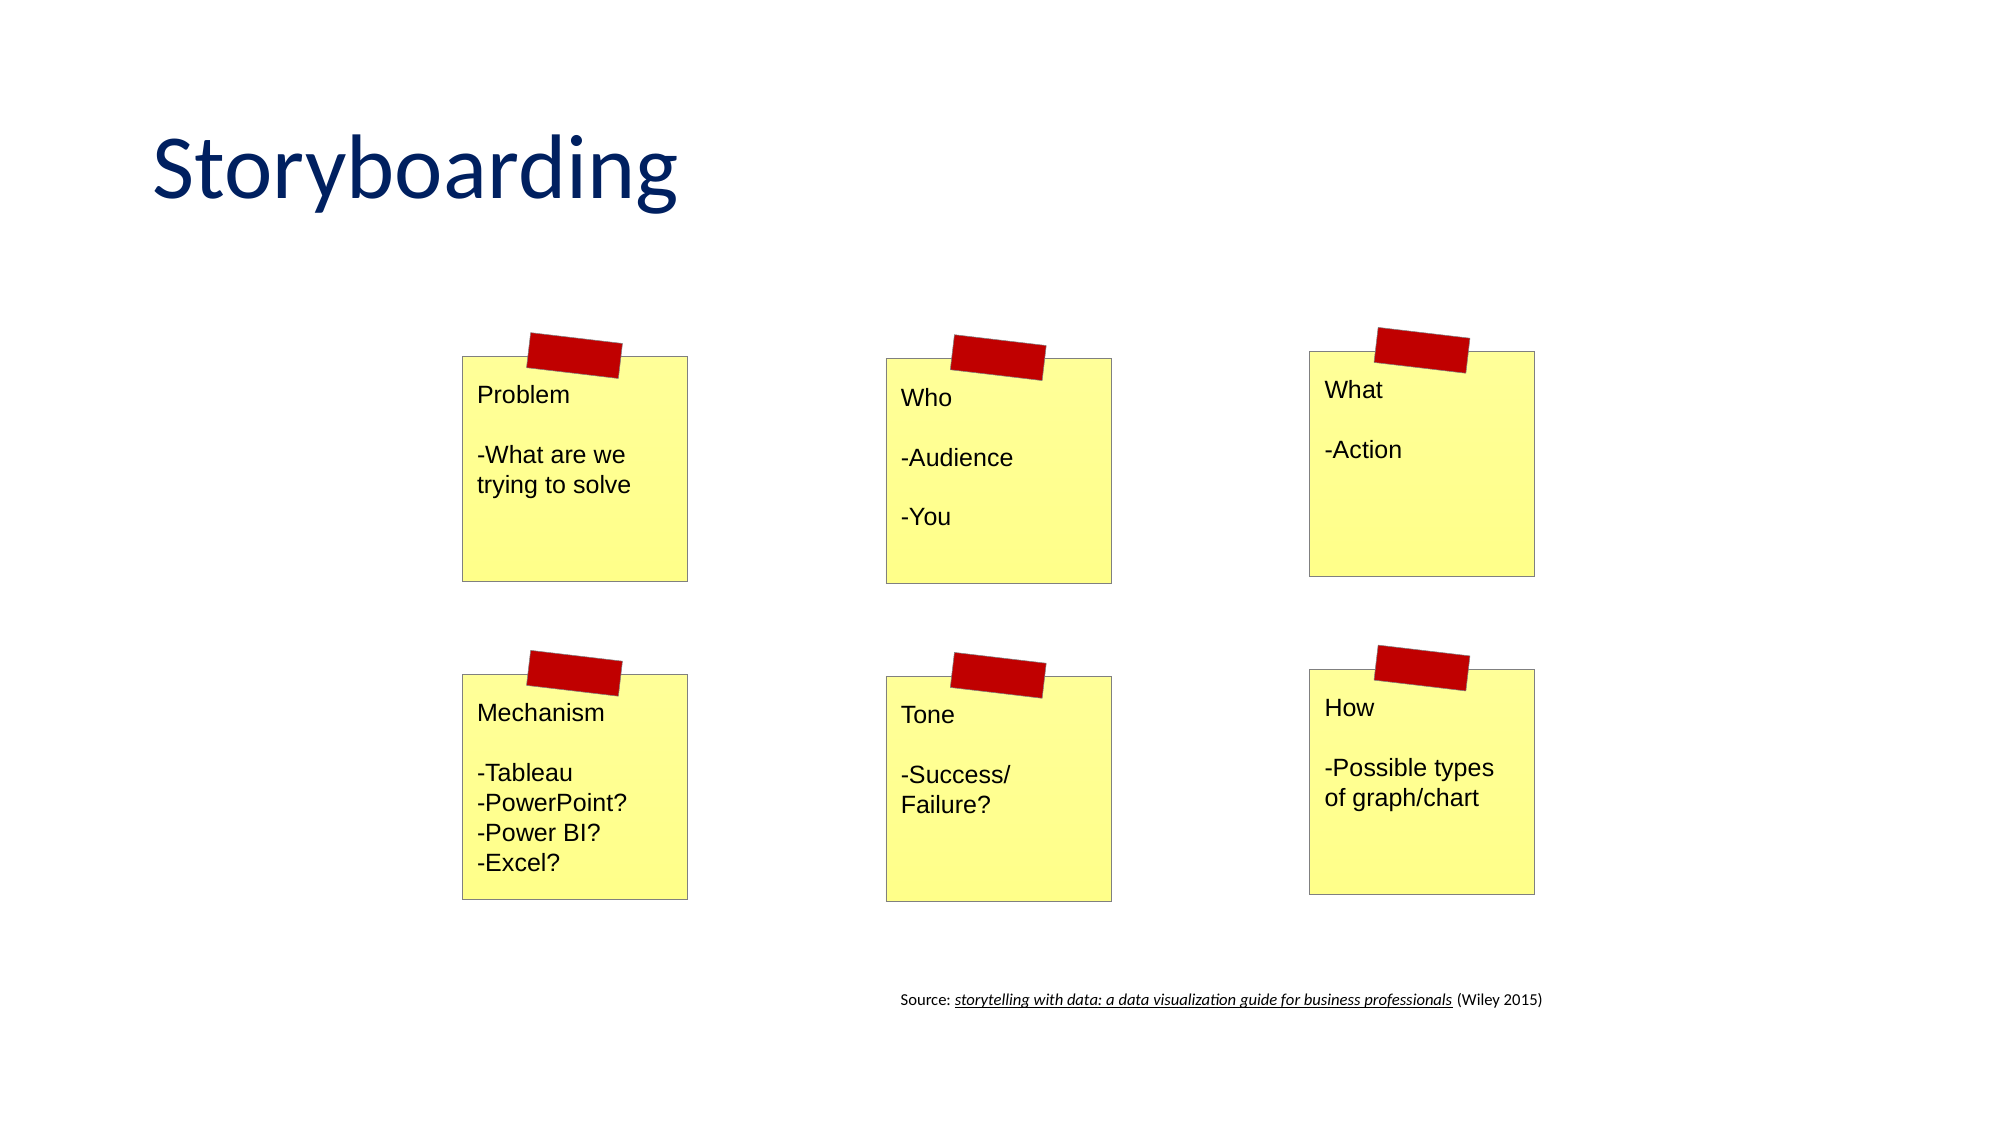

# Storyboarding

What

-Action

Problem

-What are we trying to solve

Who

-Audience

-You

How

-Possible types of graph/chart

Mechanism

-Tableau
-PowerPoint?
-Power BI?
-Excel?

Tone

-Success/Failure?
Source: storytelling with data: a data visualization guide for business professionals (Wiley 2015)